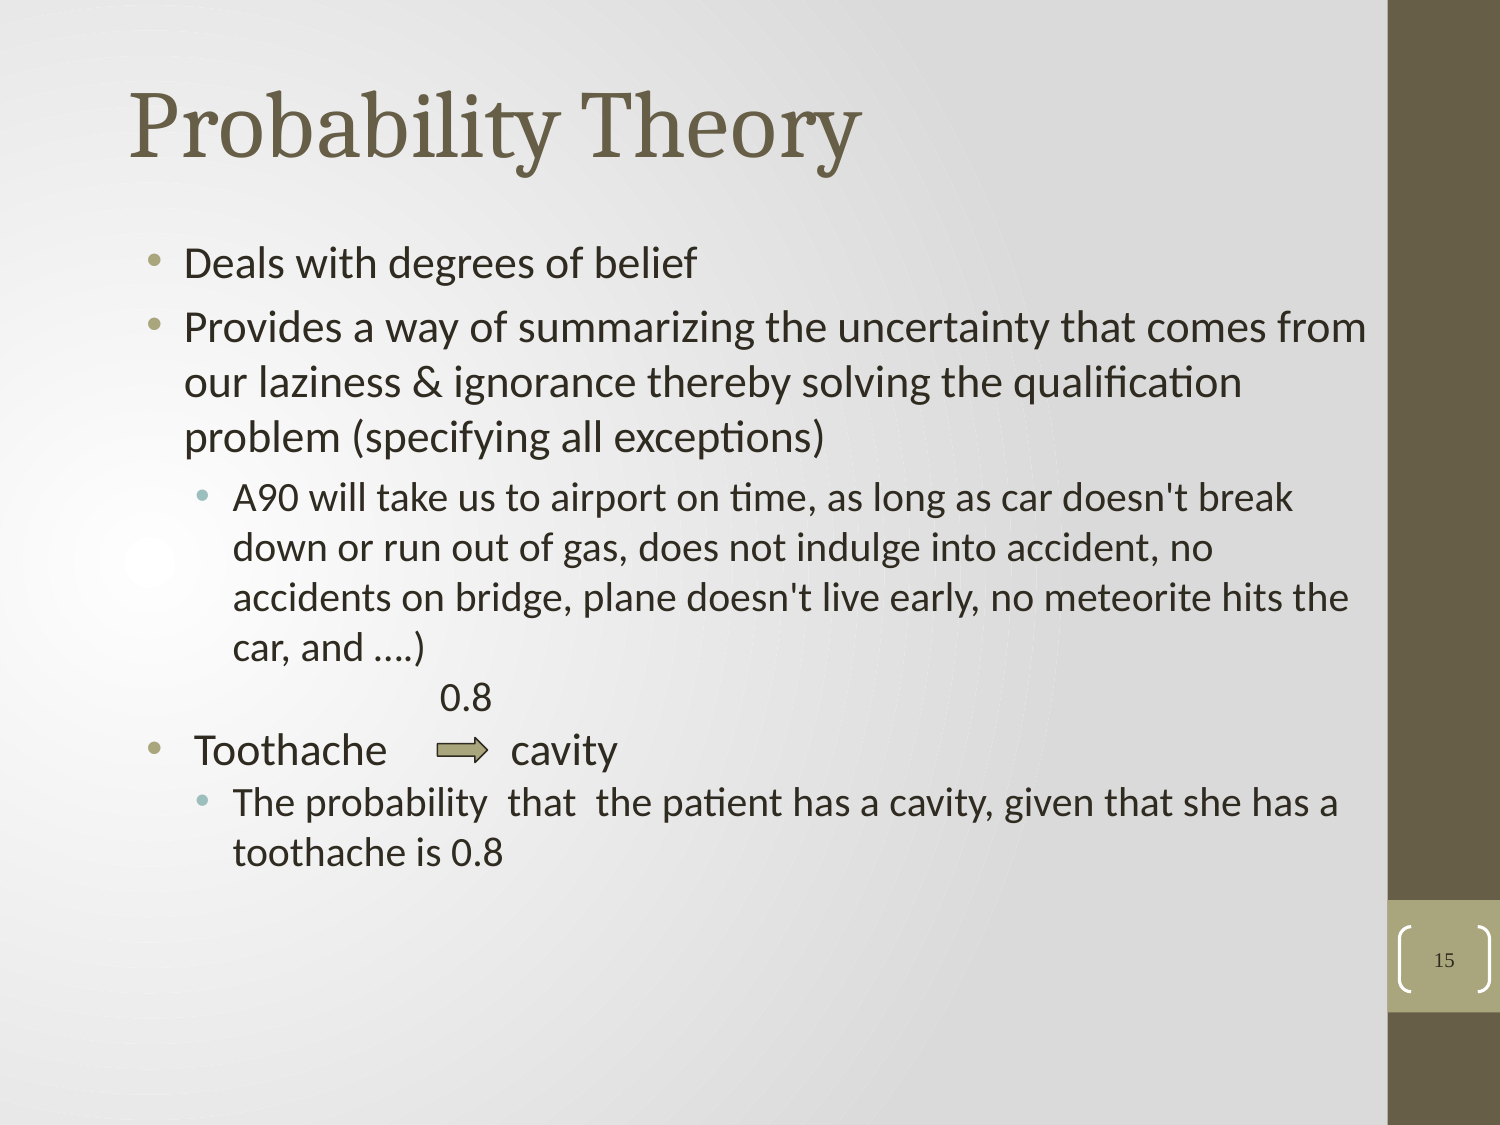

# Probability Theory
Deals with degrees of belief
Provides a way of summarizing the uncertainty that comes from our laziness & ignorance thereby solving the qualification problem (specifying all exceptions)
A90 will take us to airport on time, as long as car doesn't break down or run out of gas, does not indulge into accident, no accidents on bridge, plane doesn't live early, no meteorite hits the car, and ….)
                           0.8
 Toothache            cavity
The probability  that  the patient has a cavity, given that she has a toothache is 0.8

15